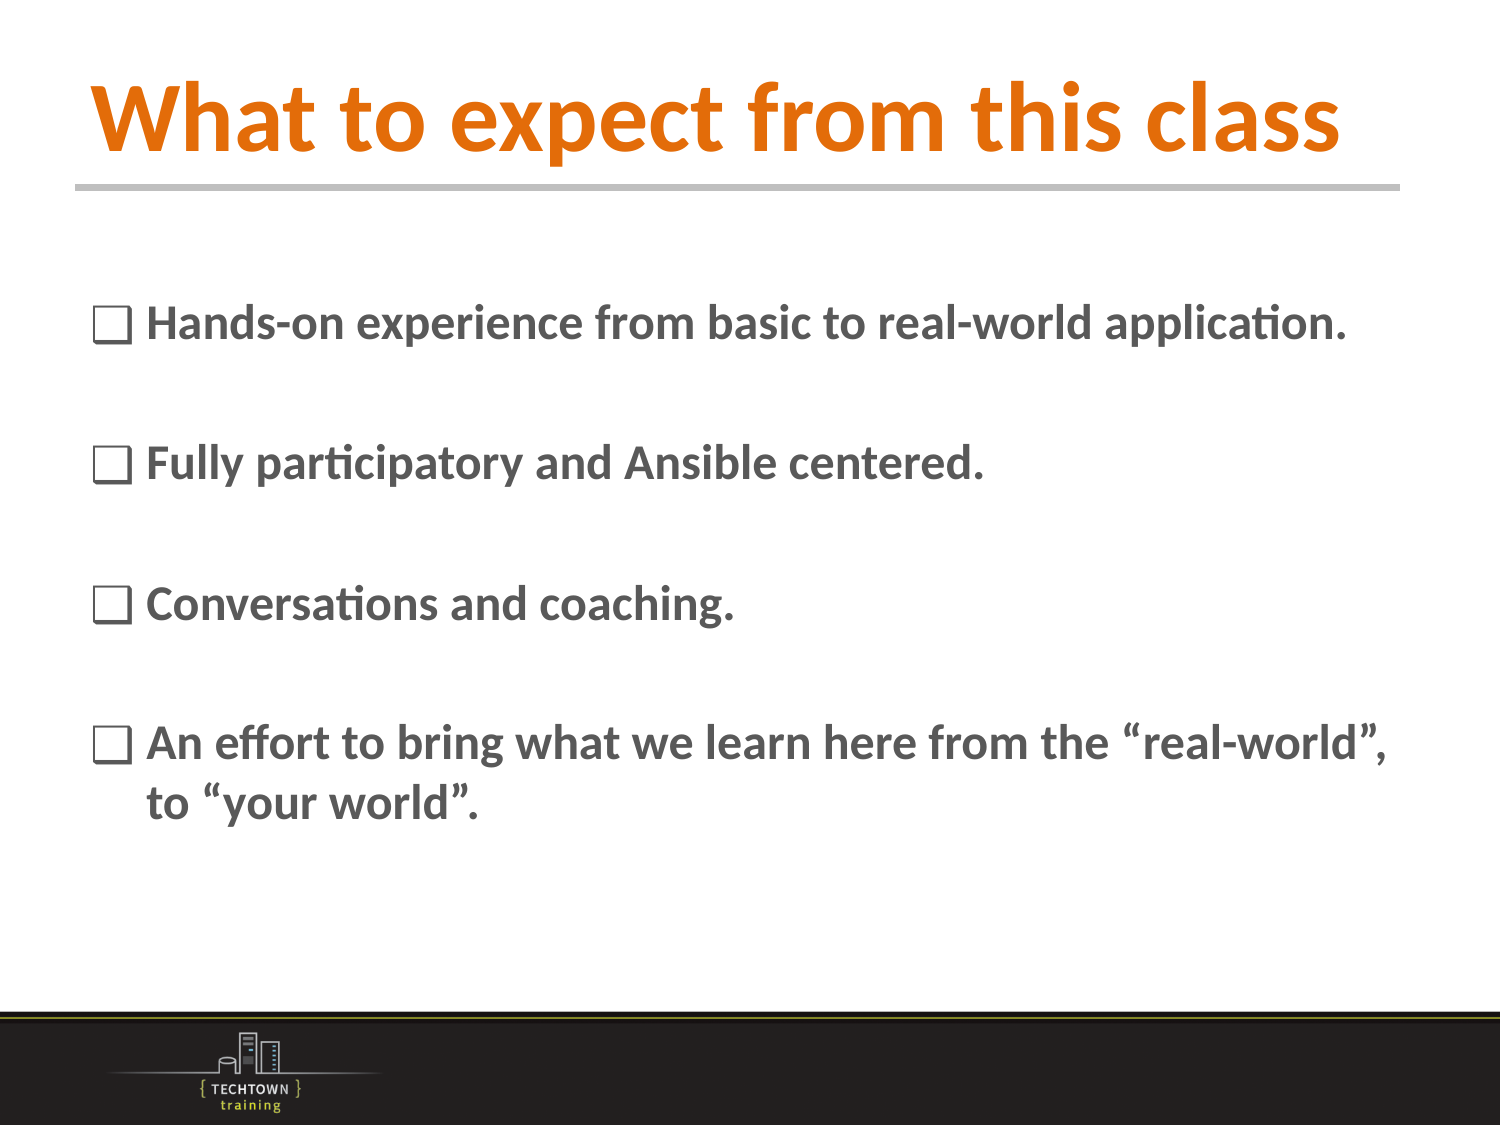

# What to expect from this class

Hands-on experience from basic to real-world application.

Fully participatory and Ansible centered.

Conversations and coaching.

An effort to bring what we learn here from the “real-world”, to “your world”.